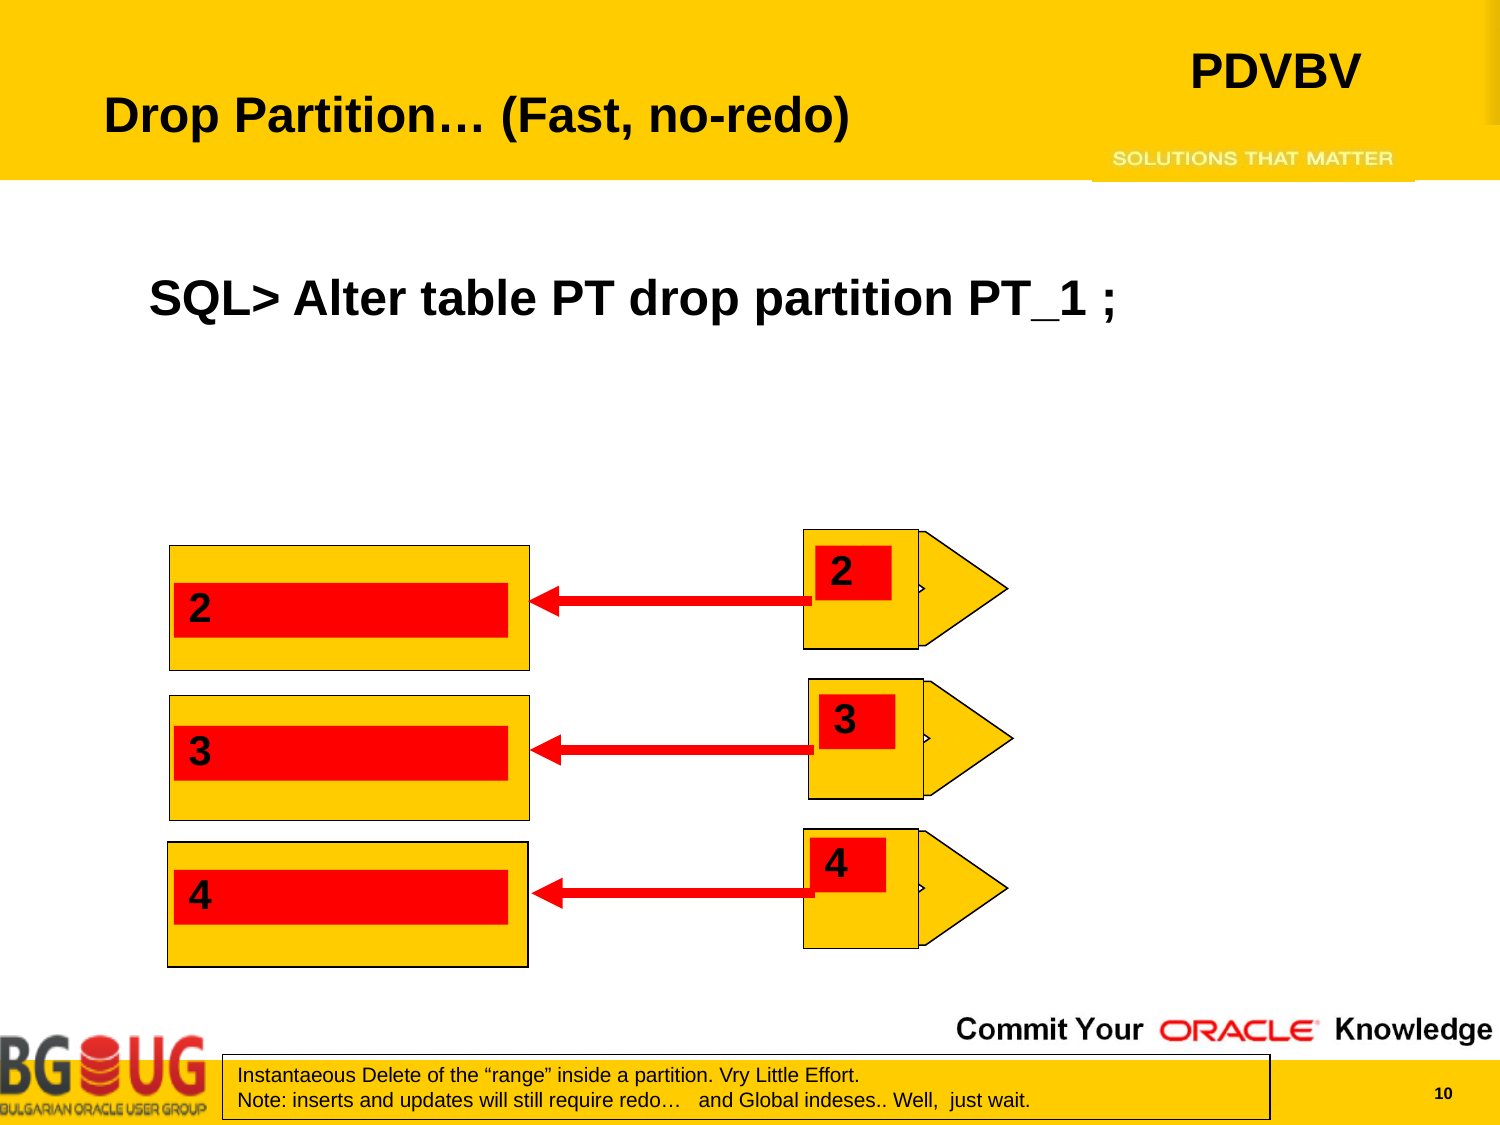

# Drop Partition… (Fast, no-redo)
SQL> Alter table PT drop partition PT_1 ;

1
1

2
2

3

3

4

4
Instantaeous Delete of the “range” inside a partition. Vry Little Effort.
Note: inserts and updates will still require redo…   and Global indeses.. Well,  just wait.
10